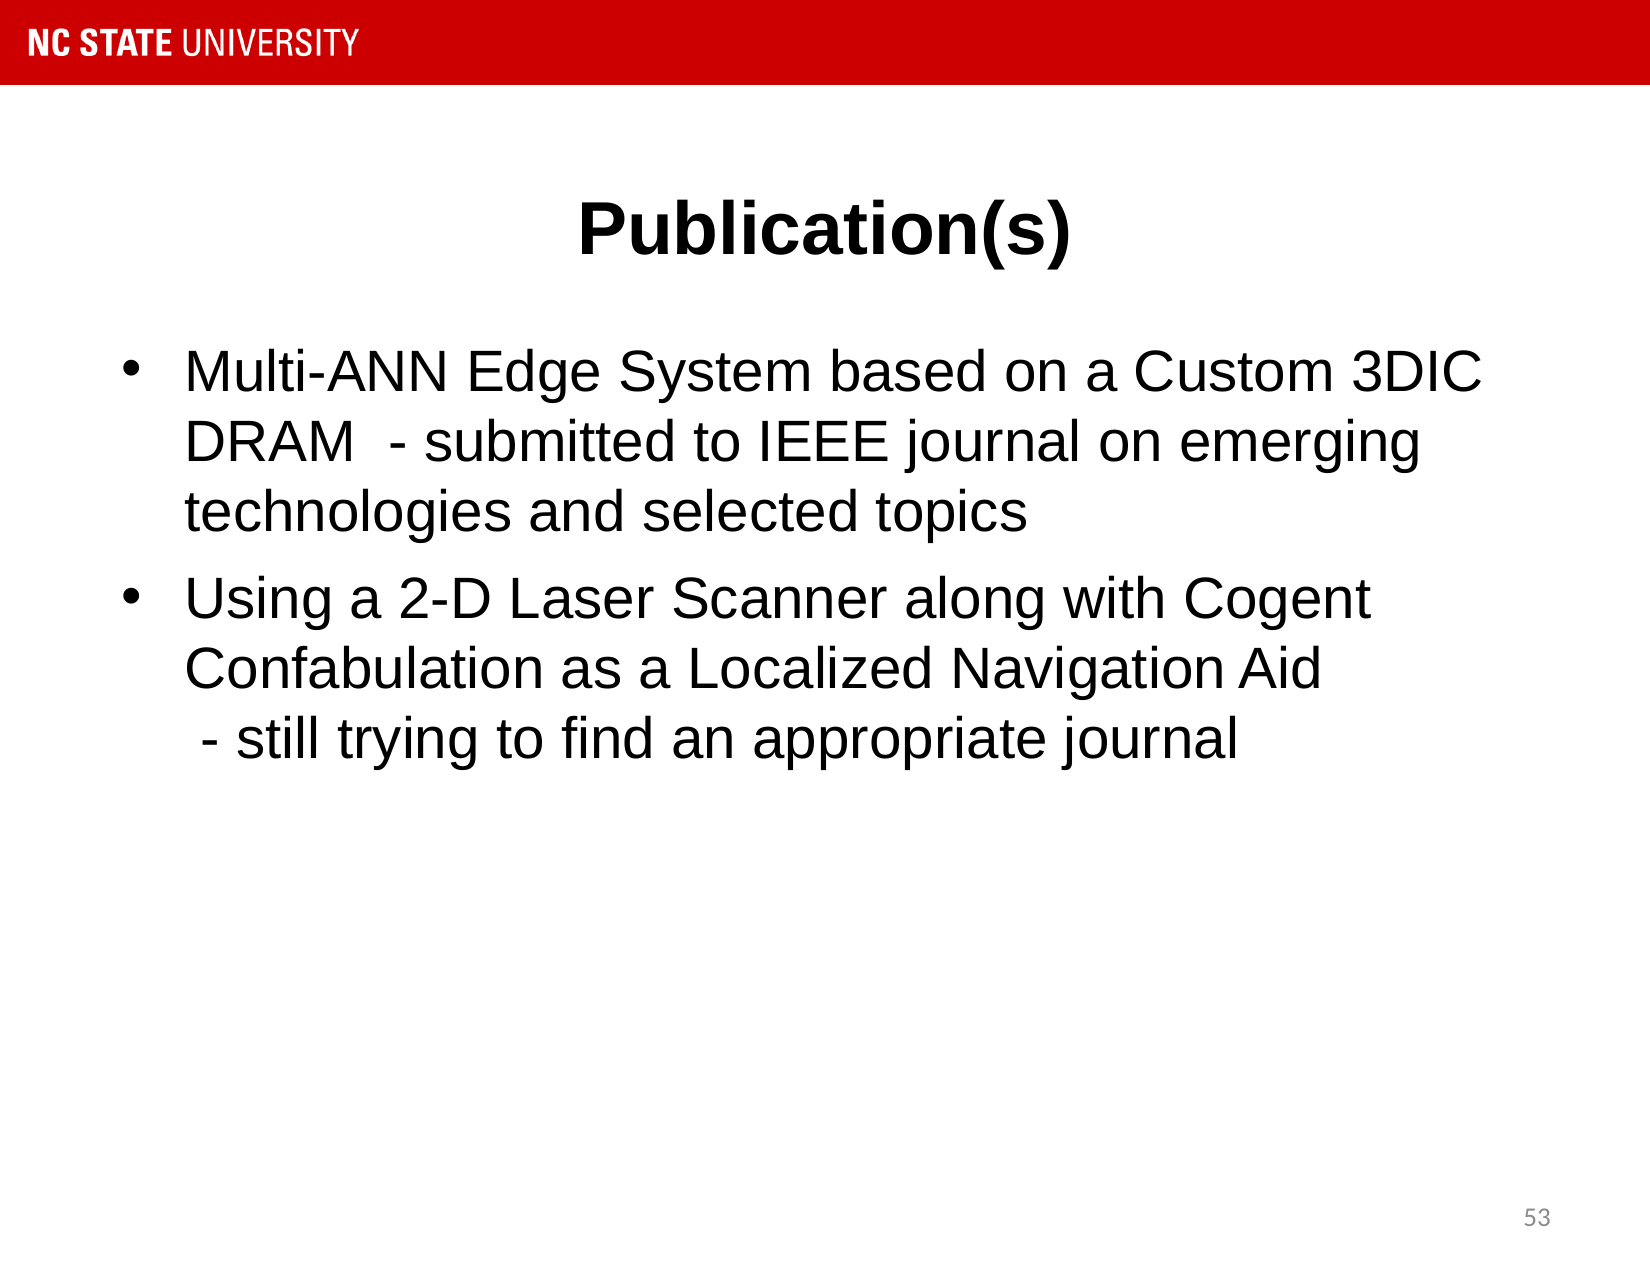

# Publication(s)
Multi-ANN Edge System based on a Custom 3DIC DRAM  - submitted to IEEE journal on emerging technologies and selected topics
Using a 2-D Laser Scanner along with Cogent Confabulation as a Localized Navigation Aid
 - still trying to find an appropriate journal

53